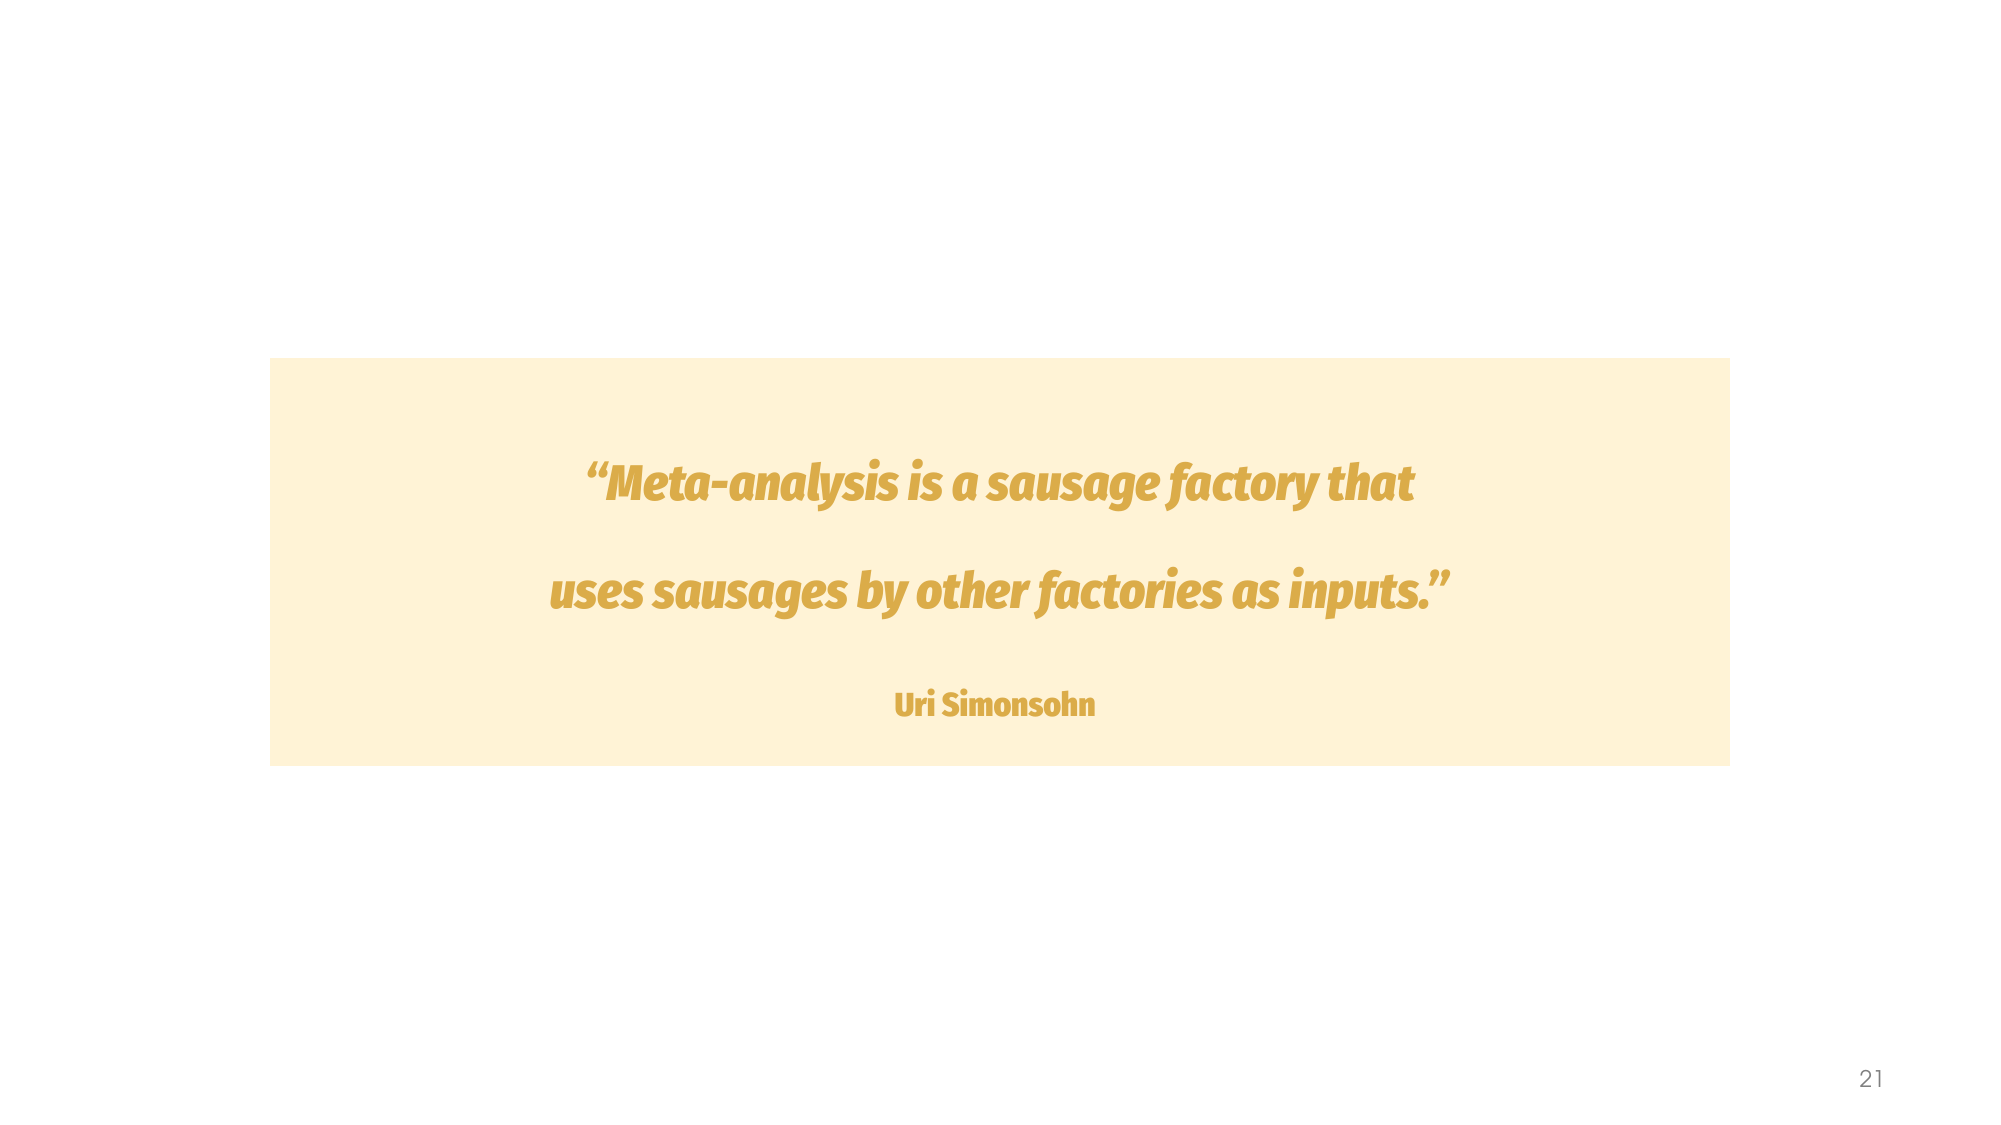

“Meta-analysis is a sausage factory that
uses sausages by other factories as inputs.”
Uri Simonsohn
21